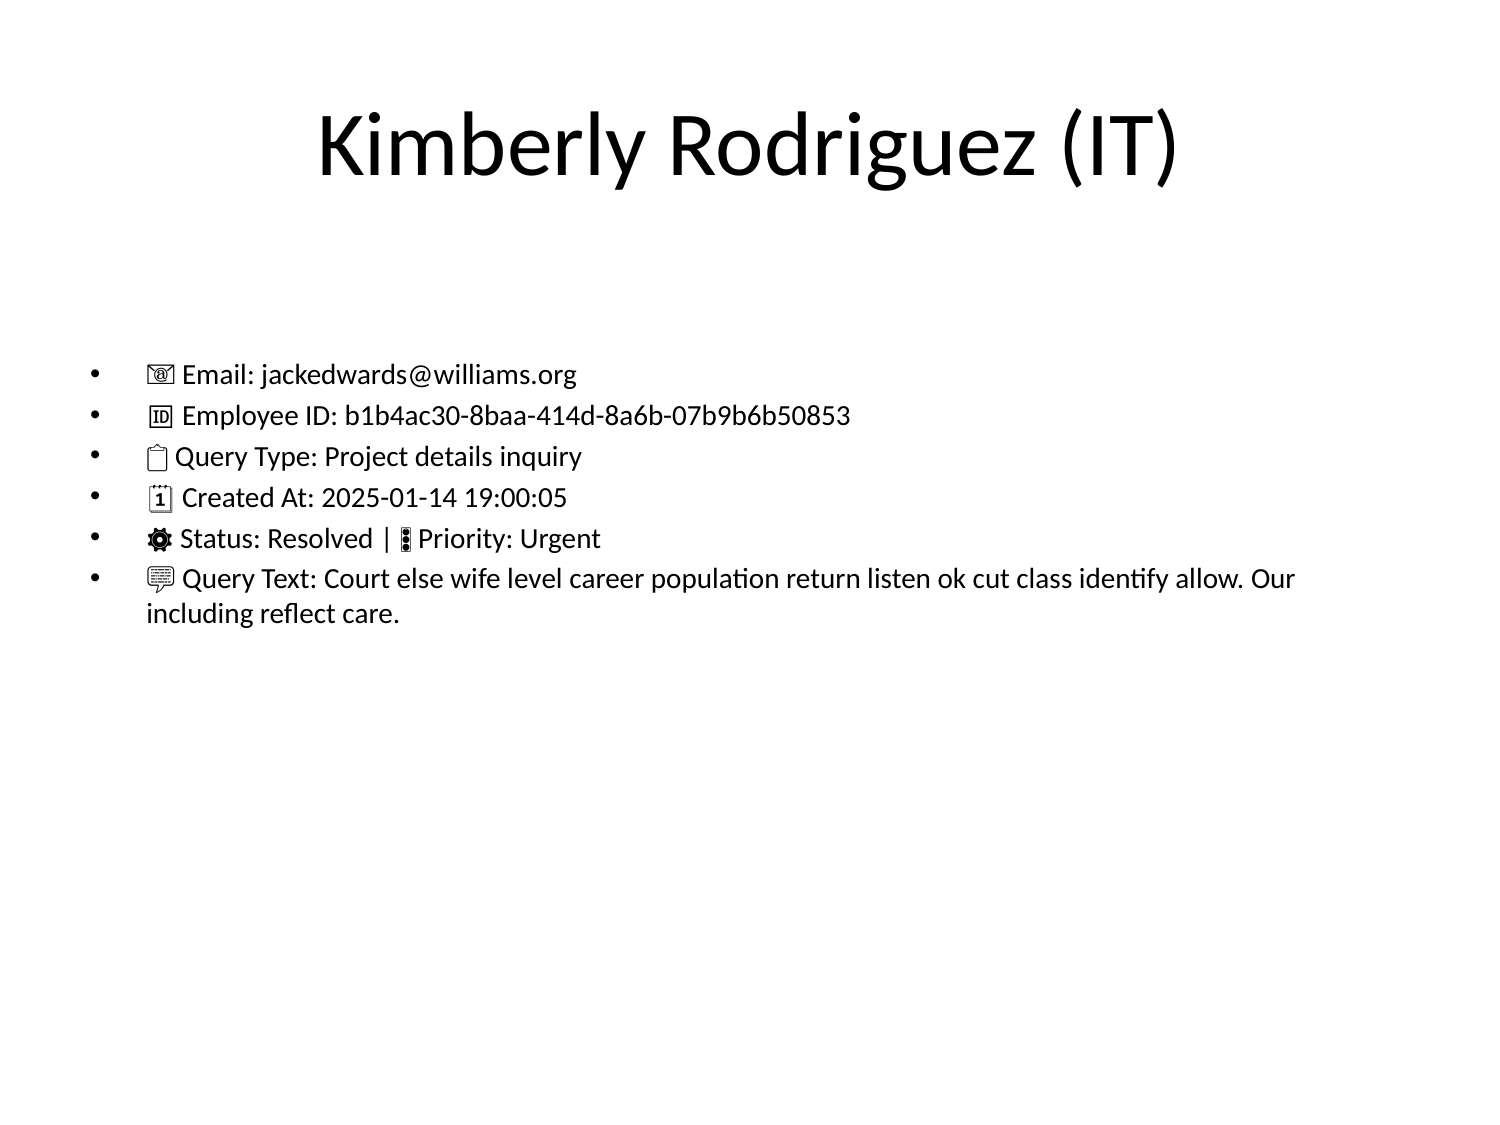

# Kimberly Rodriguez (IT)

📧 Email: jackedwards@williams.org
🆔 Employee ID: b1b4ac30-8baa-414d-8a6b-07b9b6b50853
📋 Query Type: Project details inquiry
🗓 Created At: 2025-01-14 19:00:05
⚙ Status: Resolved | 🚦 Priority: Urgent
💬 Query Text: Court else wife level career population return listen ok cut class identify allow. Our including reflect care.